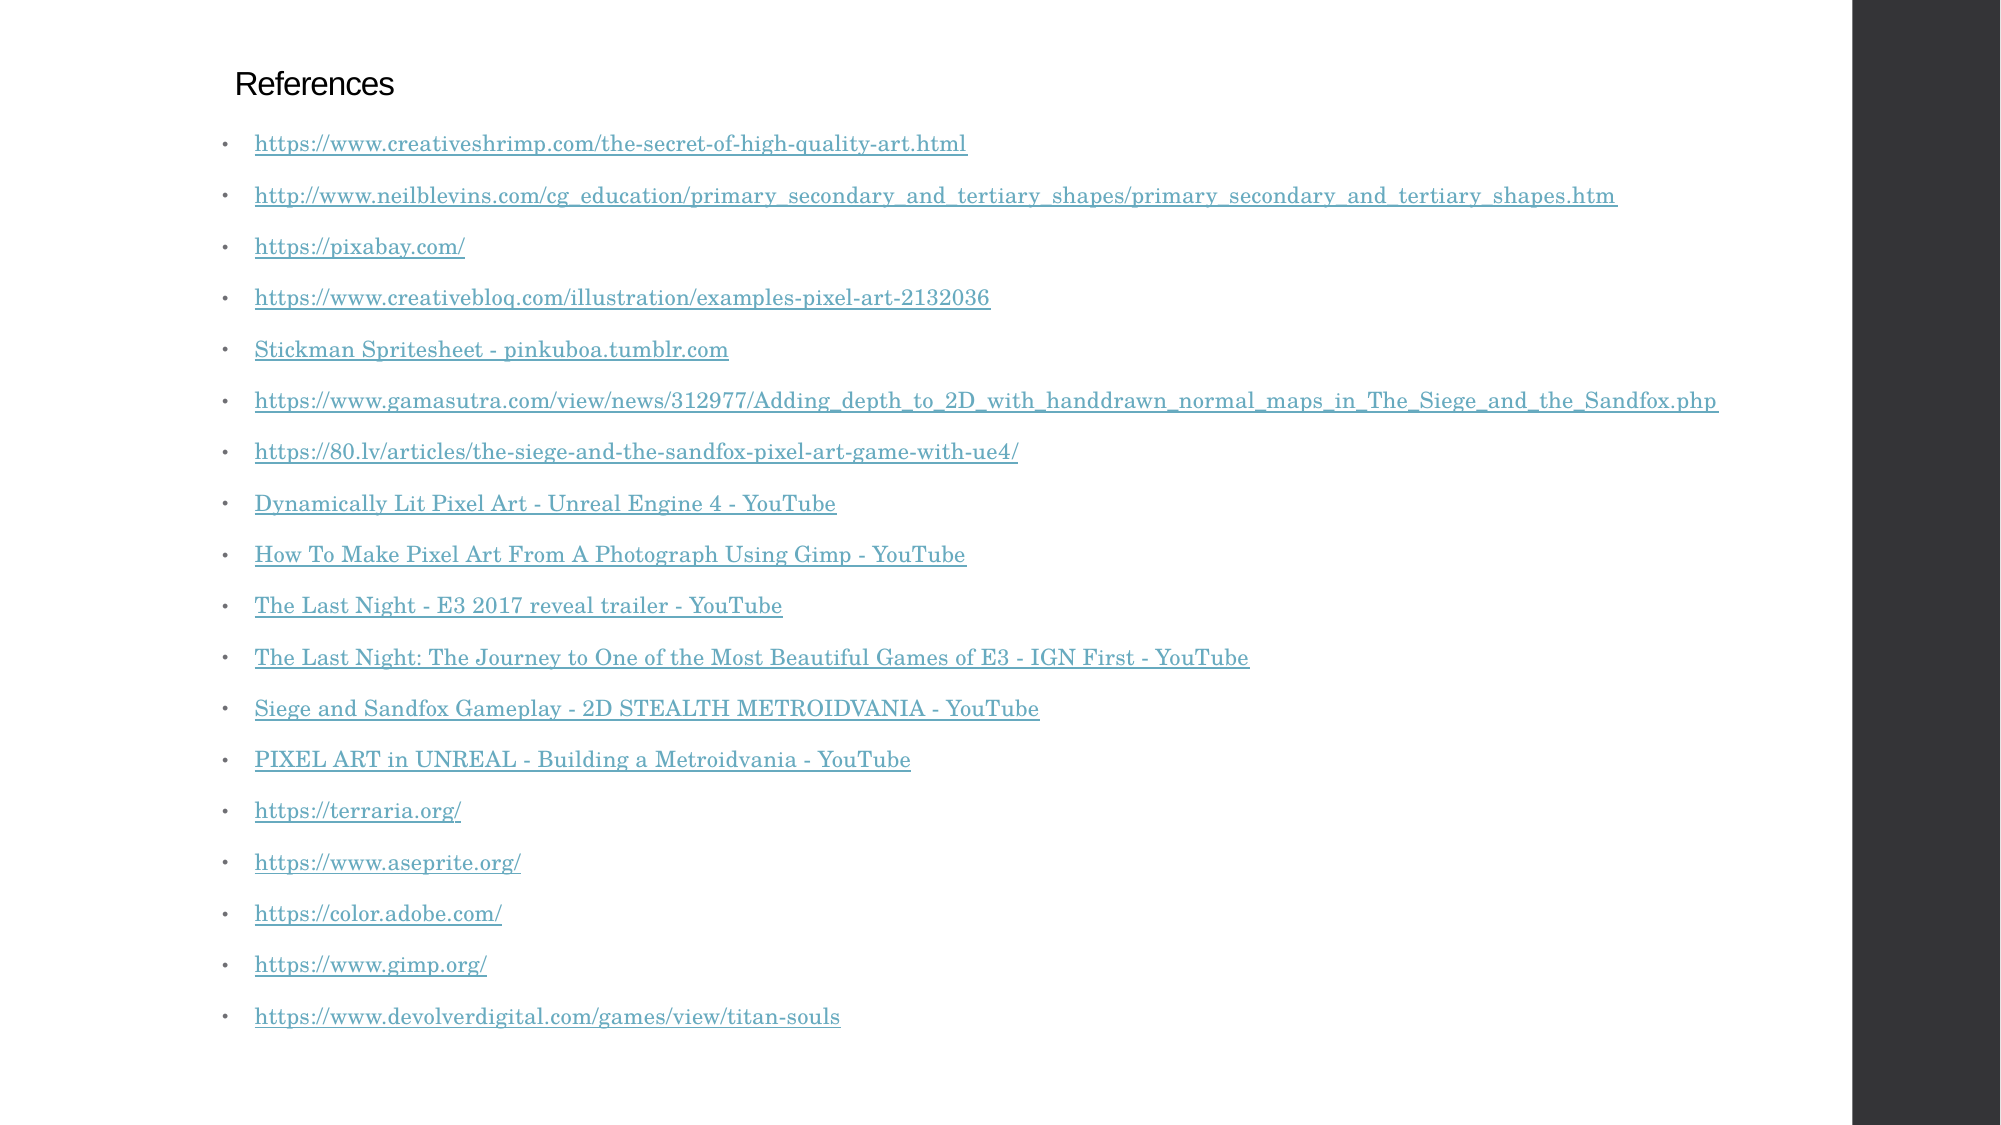

# References
https://www.creativeshrimp.com/the-secret-of-high-quality-art.html
http://www.neilblevins.com/cg_education/primary_secondary_and_tertiary_shapes/primary_secondary_and_tertiary_shapes.htm
https://pixabay.com/
https://www.creativebloq.com/illustration/examples-pixel-art-2132036
Stickman Spritesheet - pinkuboa.tumblr.com
https://www.gamasutra.com/view/news/312977/Adding_depth_to_2D_with_handdrawn_normal_maps_in_The_Siege_and_the_Sandfox.php
https://80.lv/articles/the-siege-and-the-sandfox-pixel-art-game-with-ue4/
Dynamically Lit Pixel Art - Unreal Engine 4 - YouTube
How To Make Pixel Art From A Photograph Using Gimp - YouTube
The Last Night - E3 2017 reveal trailer - YouTube
The Last Night: The Journey to One of the Most Beautiful Games of E3 - IGN First - YouTube
Siege and Sandfox Gameplay - 2D STEALTH METROIDVANIA - YouTube
PIXEL ART in UNREAL - Building a Metroidvania - YouTube
https://terraria.org/
https://www.aseprite.org/
https://color.adobe.com/
https://www.gimp.org/
https://www.devolverdigital.com/games/view/titan-souls